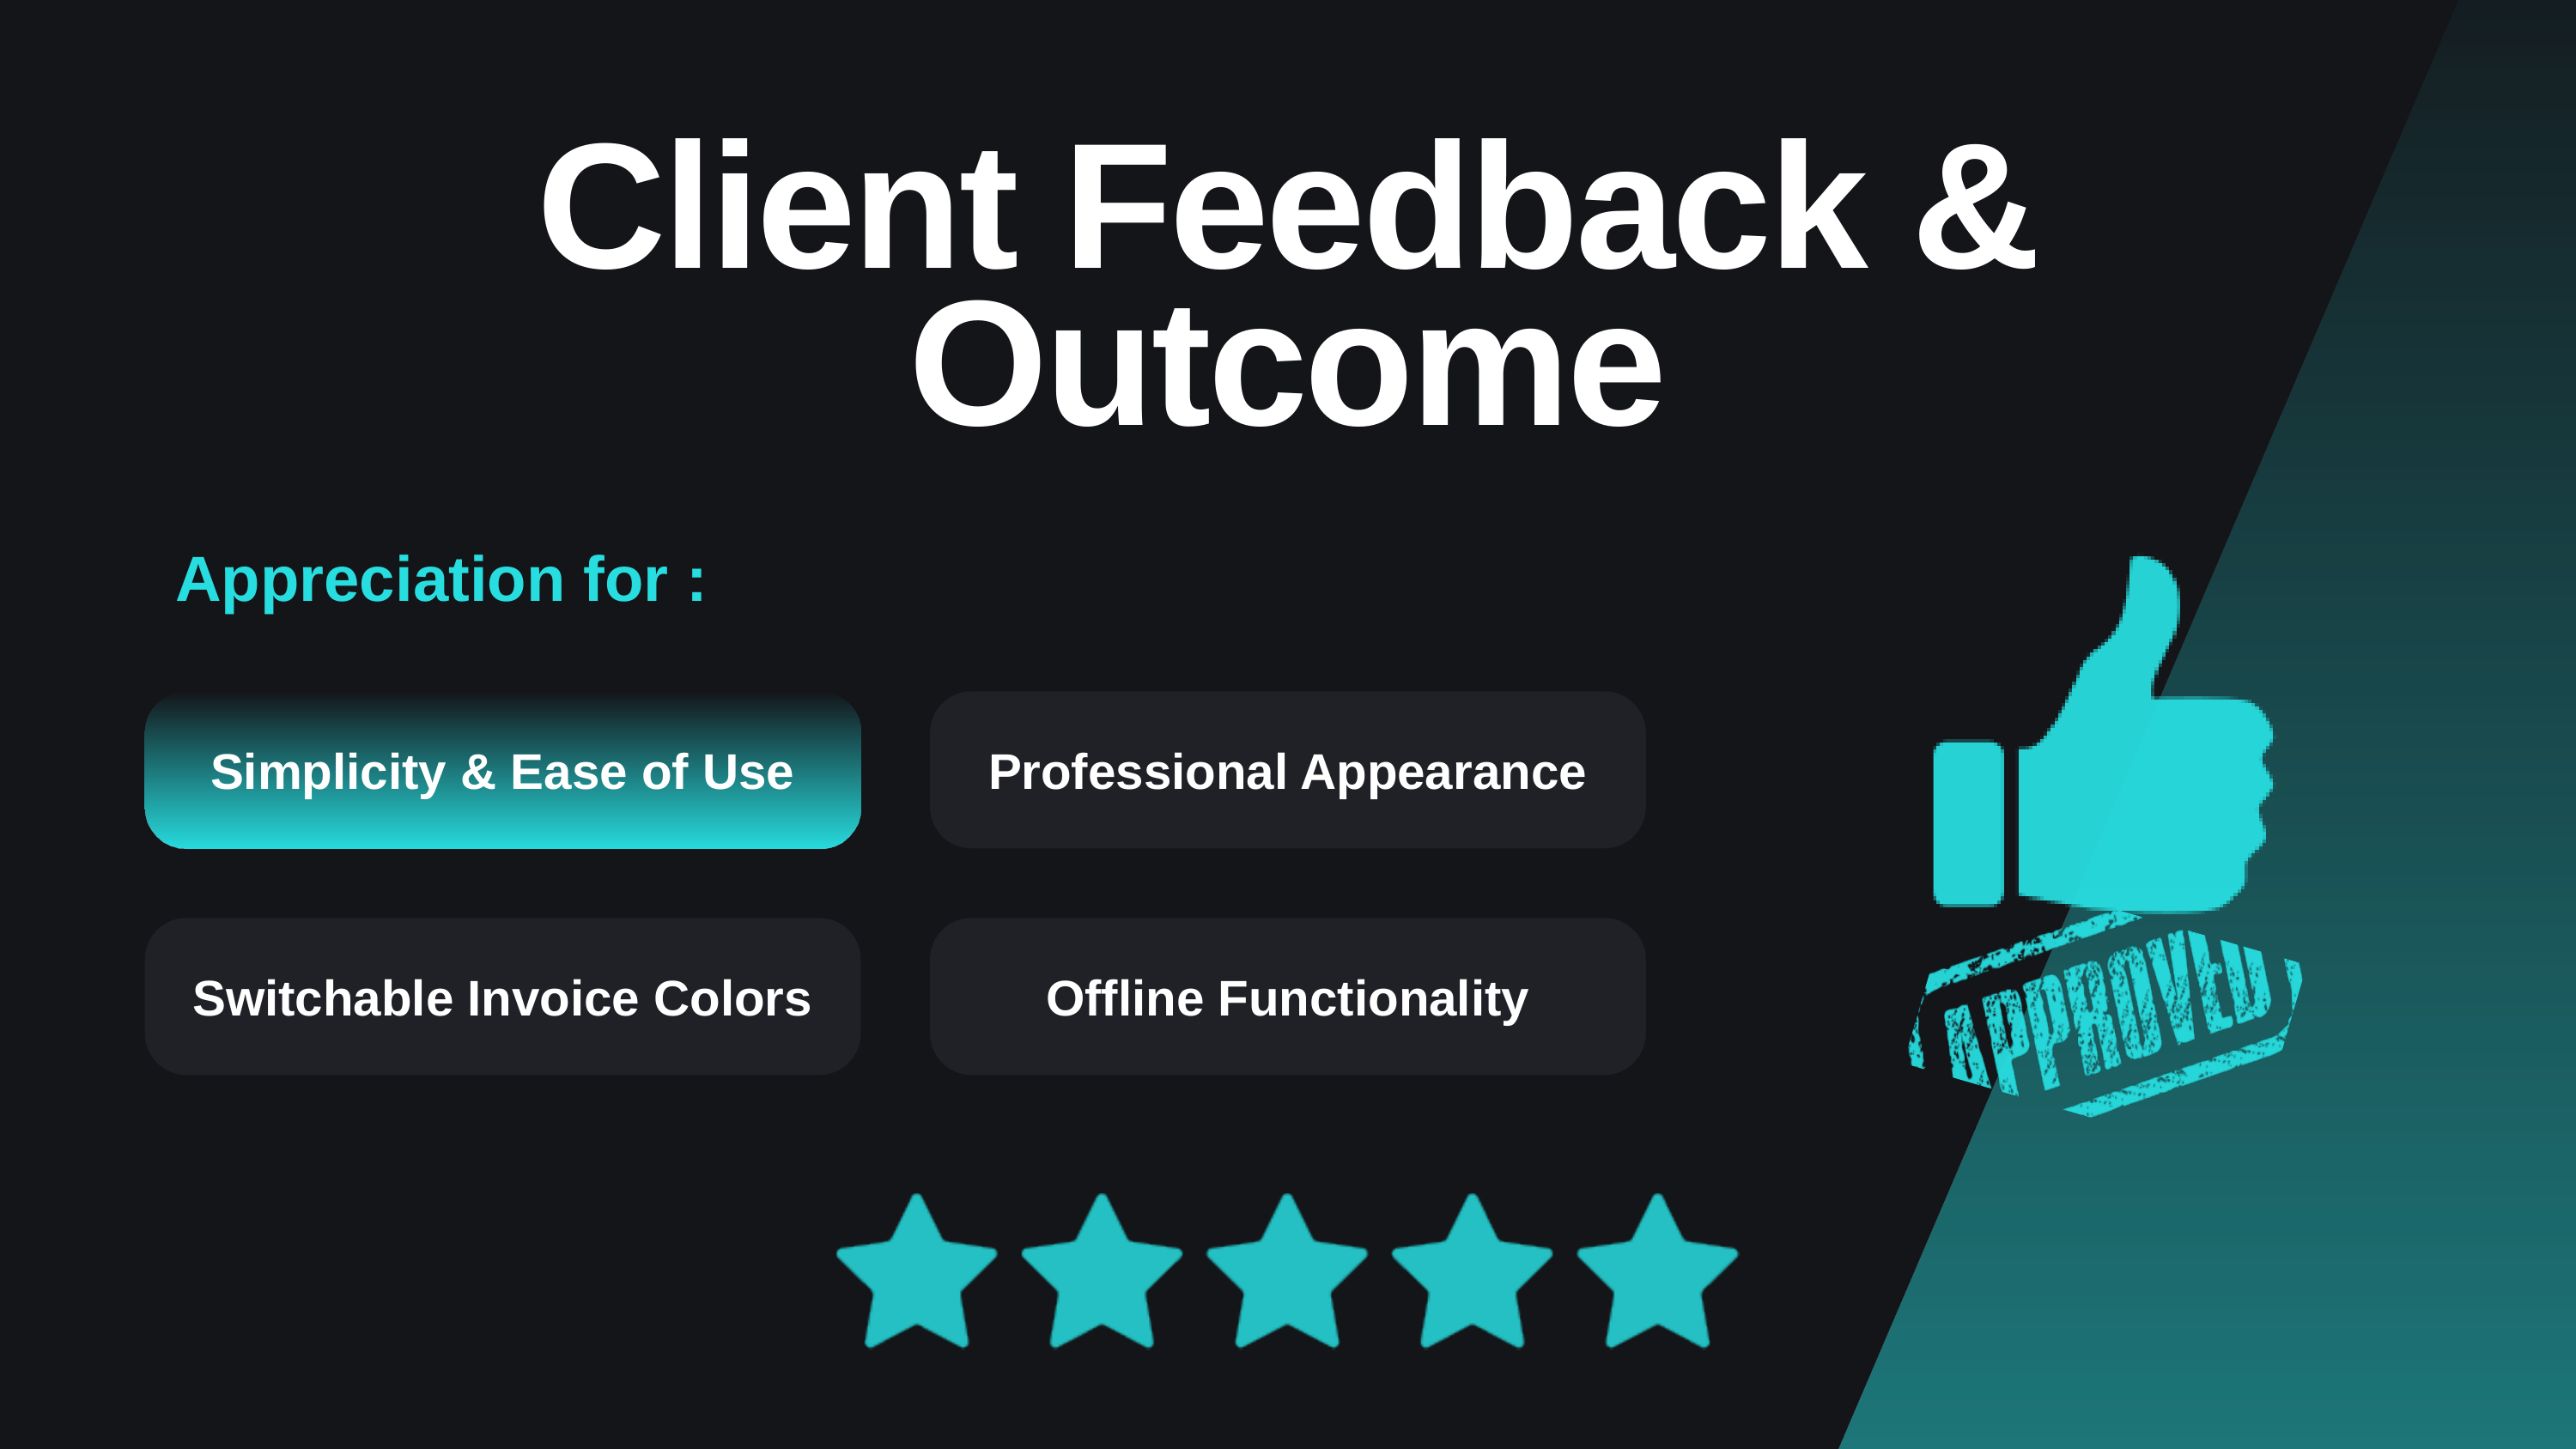

Client Feedback & Outcome

Appreciation for :

Simplicity & Ease of Use

Professional Appearance

Switchable Invoice Colors

Offline Functionality